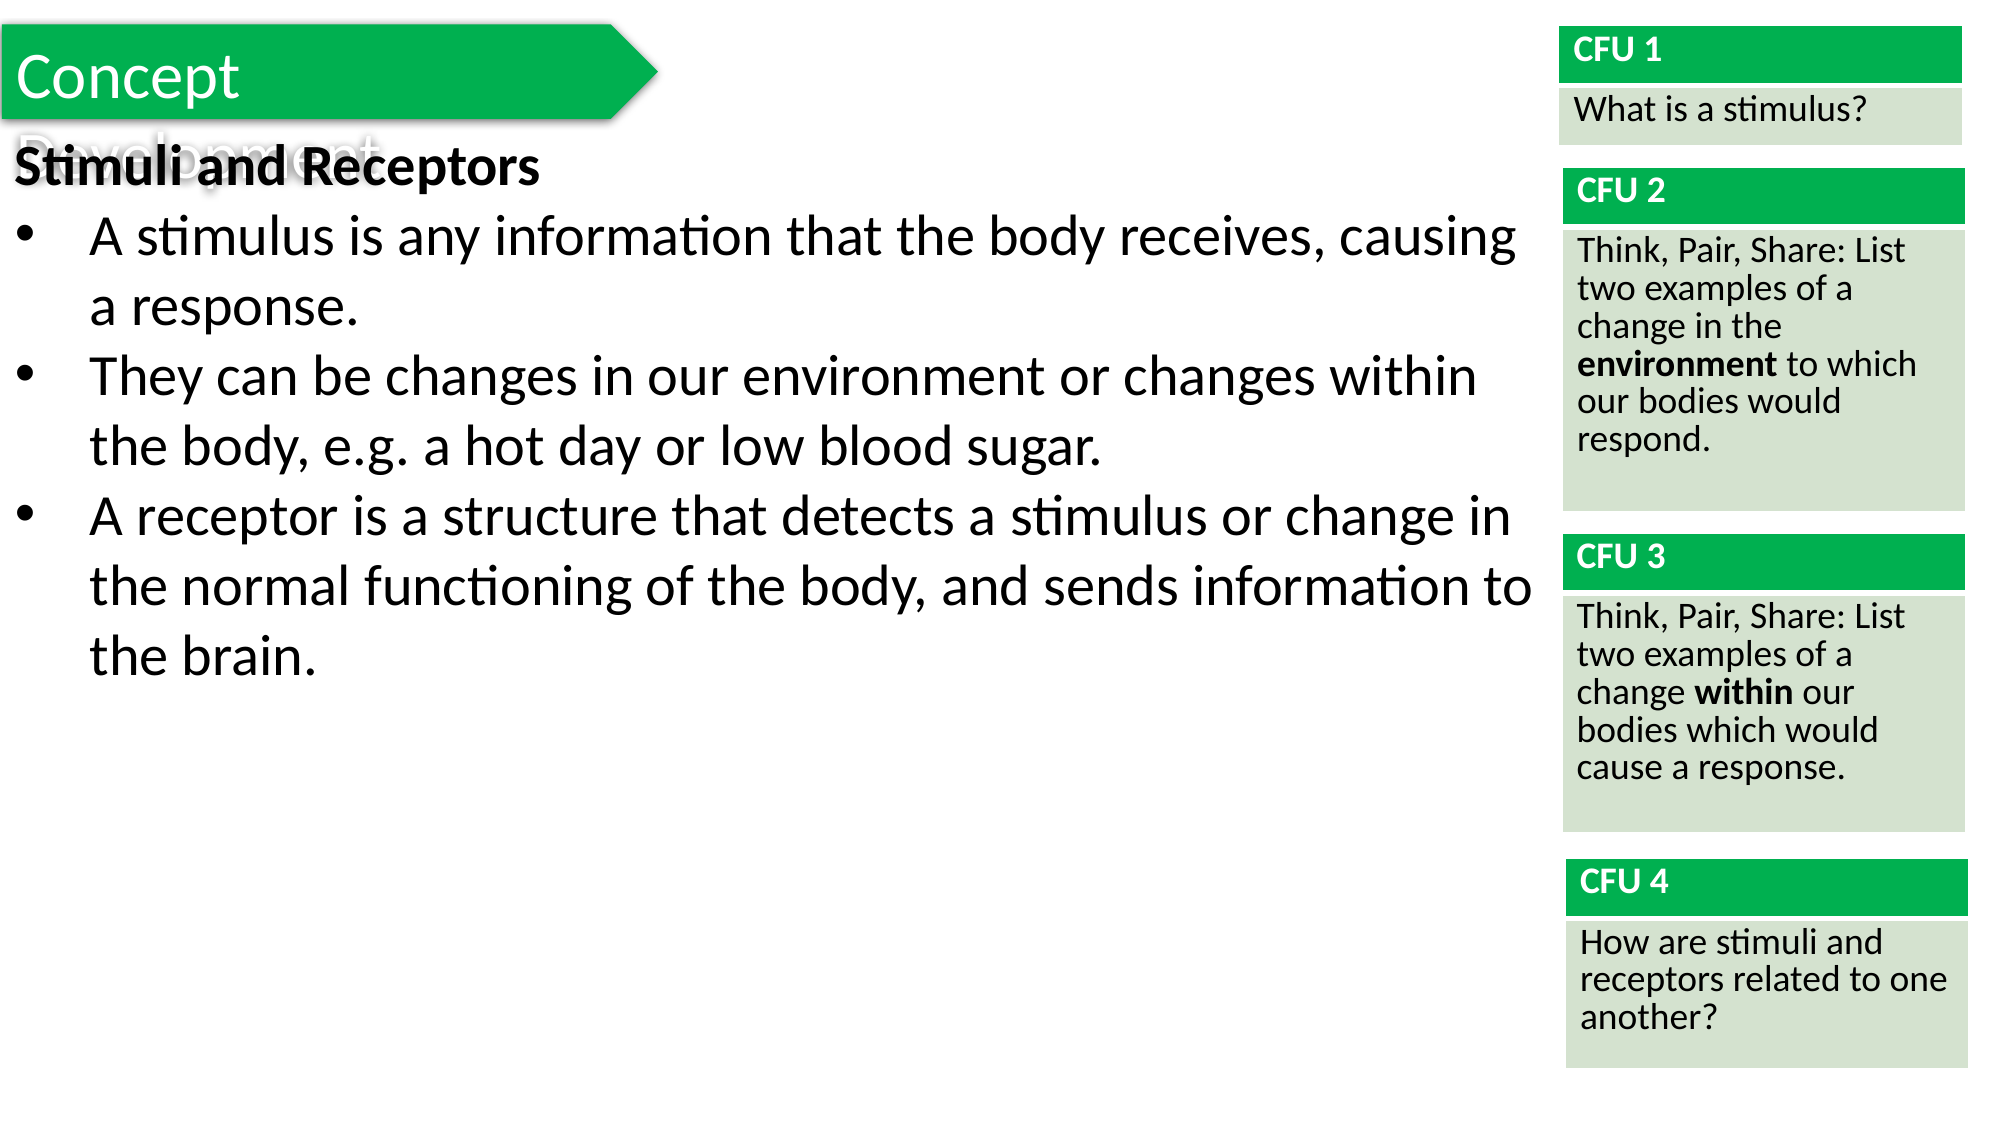

Concept Development
| CFU 1 |
| --- |
| What is a stimulus? |
Stimuli and Receptors
A stimulus is any information that the body receives, causing a response.
They can be changes in our environment or changes within the body, e.g. a hot day or low blood sugar.
A receptor is a structure that detects a stimulus or change in the normal functioning of the body, and sends information to the brain.

| CFU 2 |
| --- |
| Think, Pair, Share: List two examples of a change in the environment to which our bodies would respond. |
| CFU 3 |
| --- |
| Think, Pair, Share: List two examples of a change within our bodies which would cause a response. |
| CFU 4 |
| --- |
| How are stimuli and receptors related to one another? |